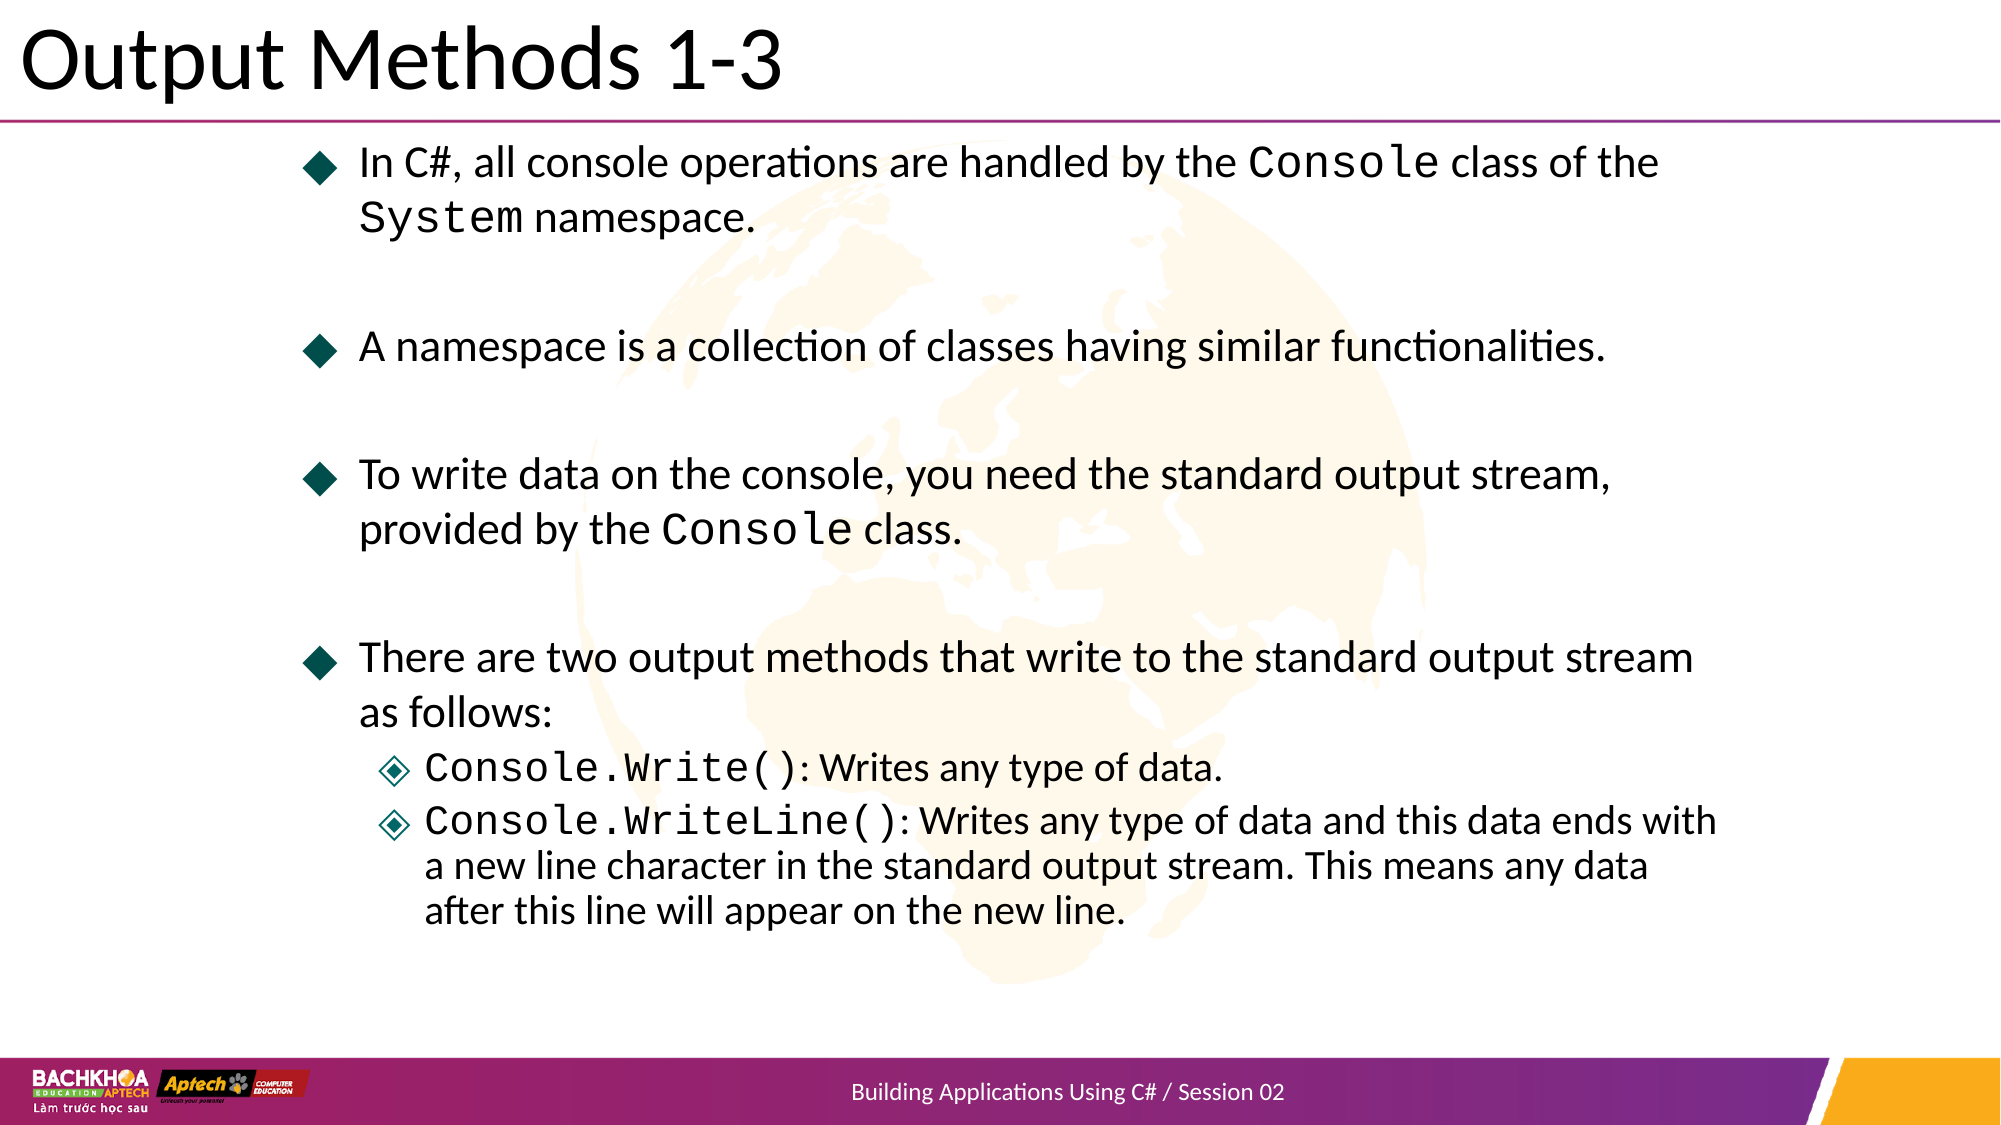

# Output Methods 1-3
In C#, all console operations are handled by the Console class of the System namespace.

A namespace is a collection of classes having similar functionalities.

To write data on the console, you need the standard output stream, provided by the Console class.

There are two output methods that write to the standard output stream as follows:
Console.Write(): Writes any type of data.
Console.WriteLine(): Writes any type of data and this data ends with a new line character in the standard output stream. This means any data after this line will appear on the new line.

Building Applications Using C# / Session 02